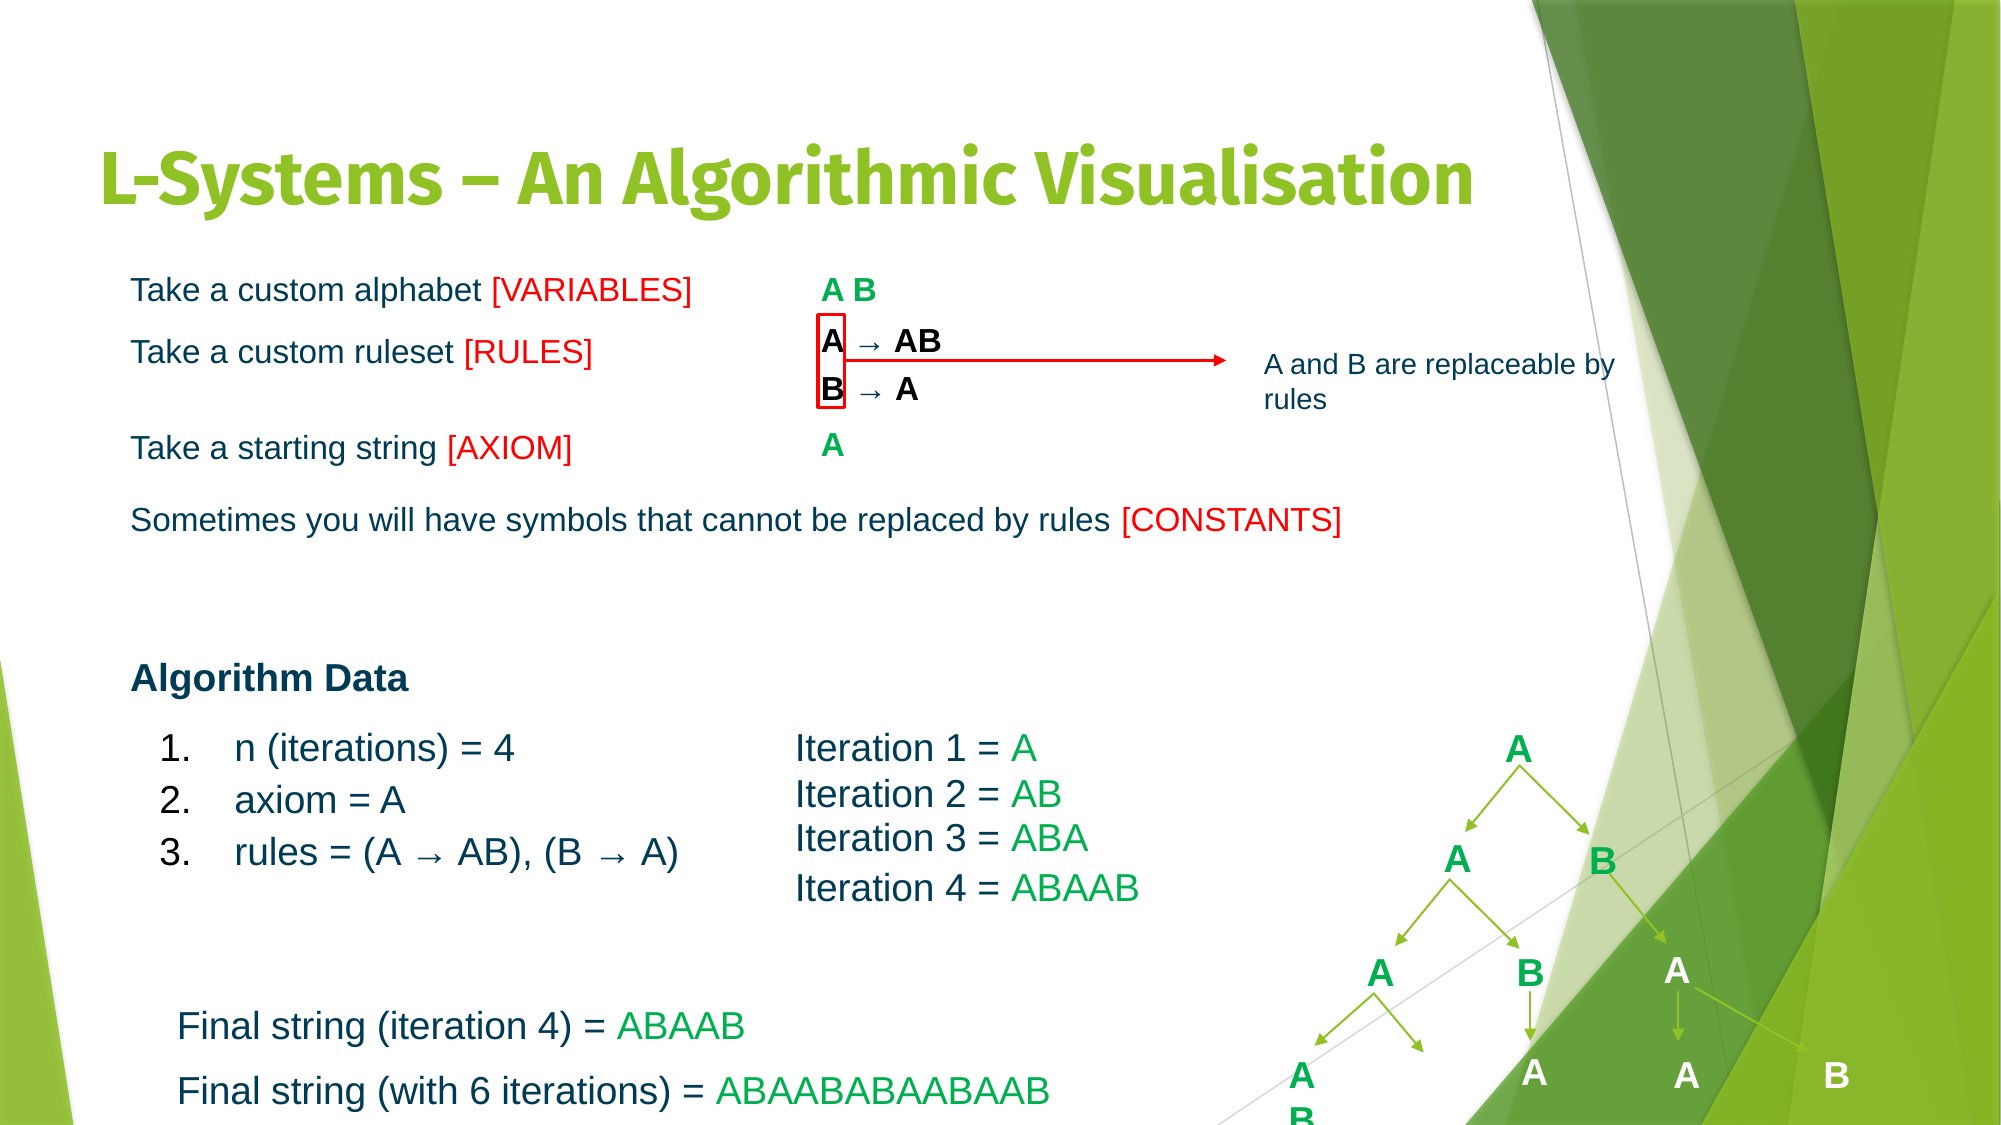

# L-Systems – An Algorithmic Visualisation
Take a custom alphabet [VARIABLES]
A B
A → AB
Take a custom ruleset [RULES]

A and B are replaceable by rules
B → A
A
Take a starting string [AXIOM]
Sometimes you will have symbols that cannot be replaced by rules [CONSTANTS]
Algorithm Data
n (iterations) = 4
Iteration 1 = A
A
Iteration 2 = AB
axiom = A
Iteration 3 = ABA
rules = (A → AB), (B → A)
A
B
Iteration 4 = ABAAB
A	B
A
Final string (iteration 4) = ABAAB

A
A             B
A	B
Final string (with 6 iterations) = ABAABABAABAAB